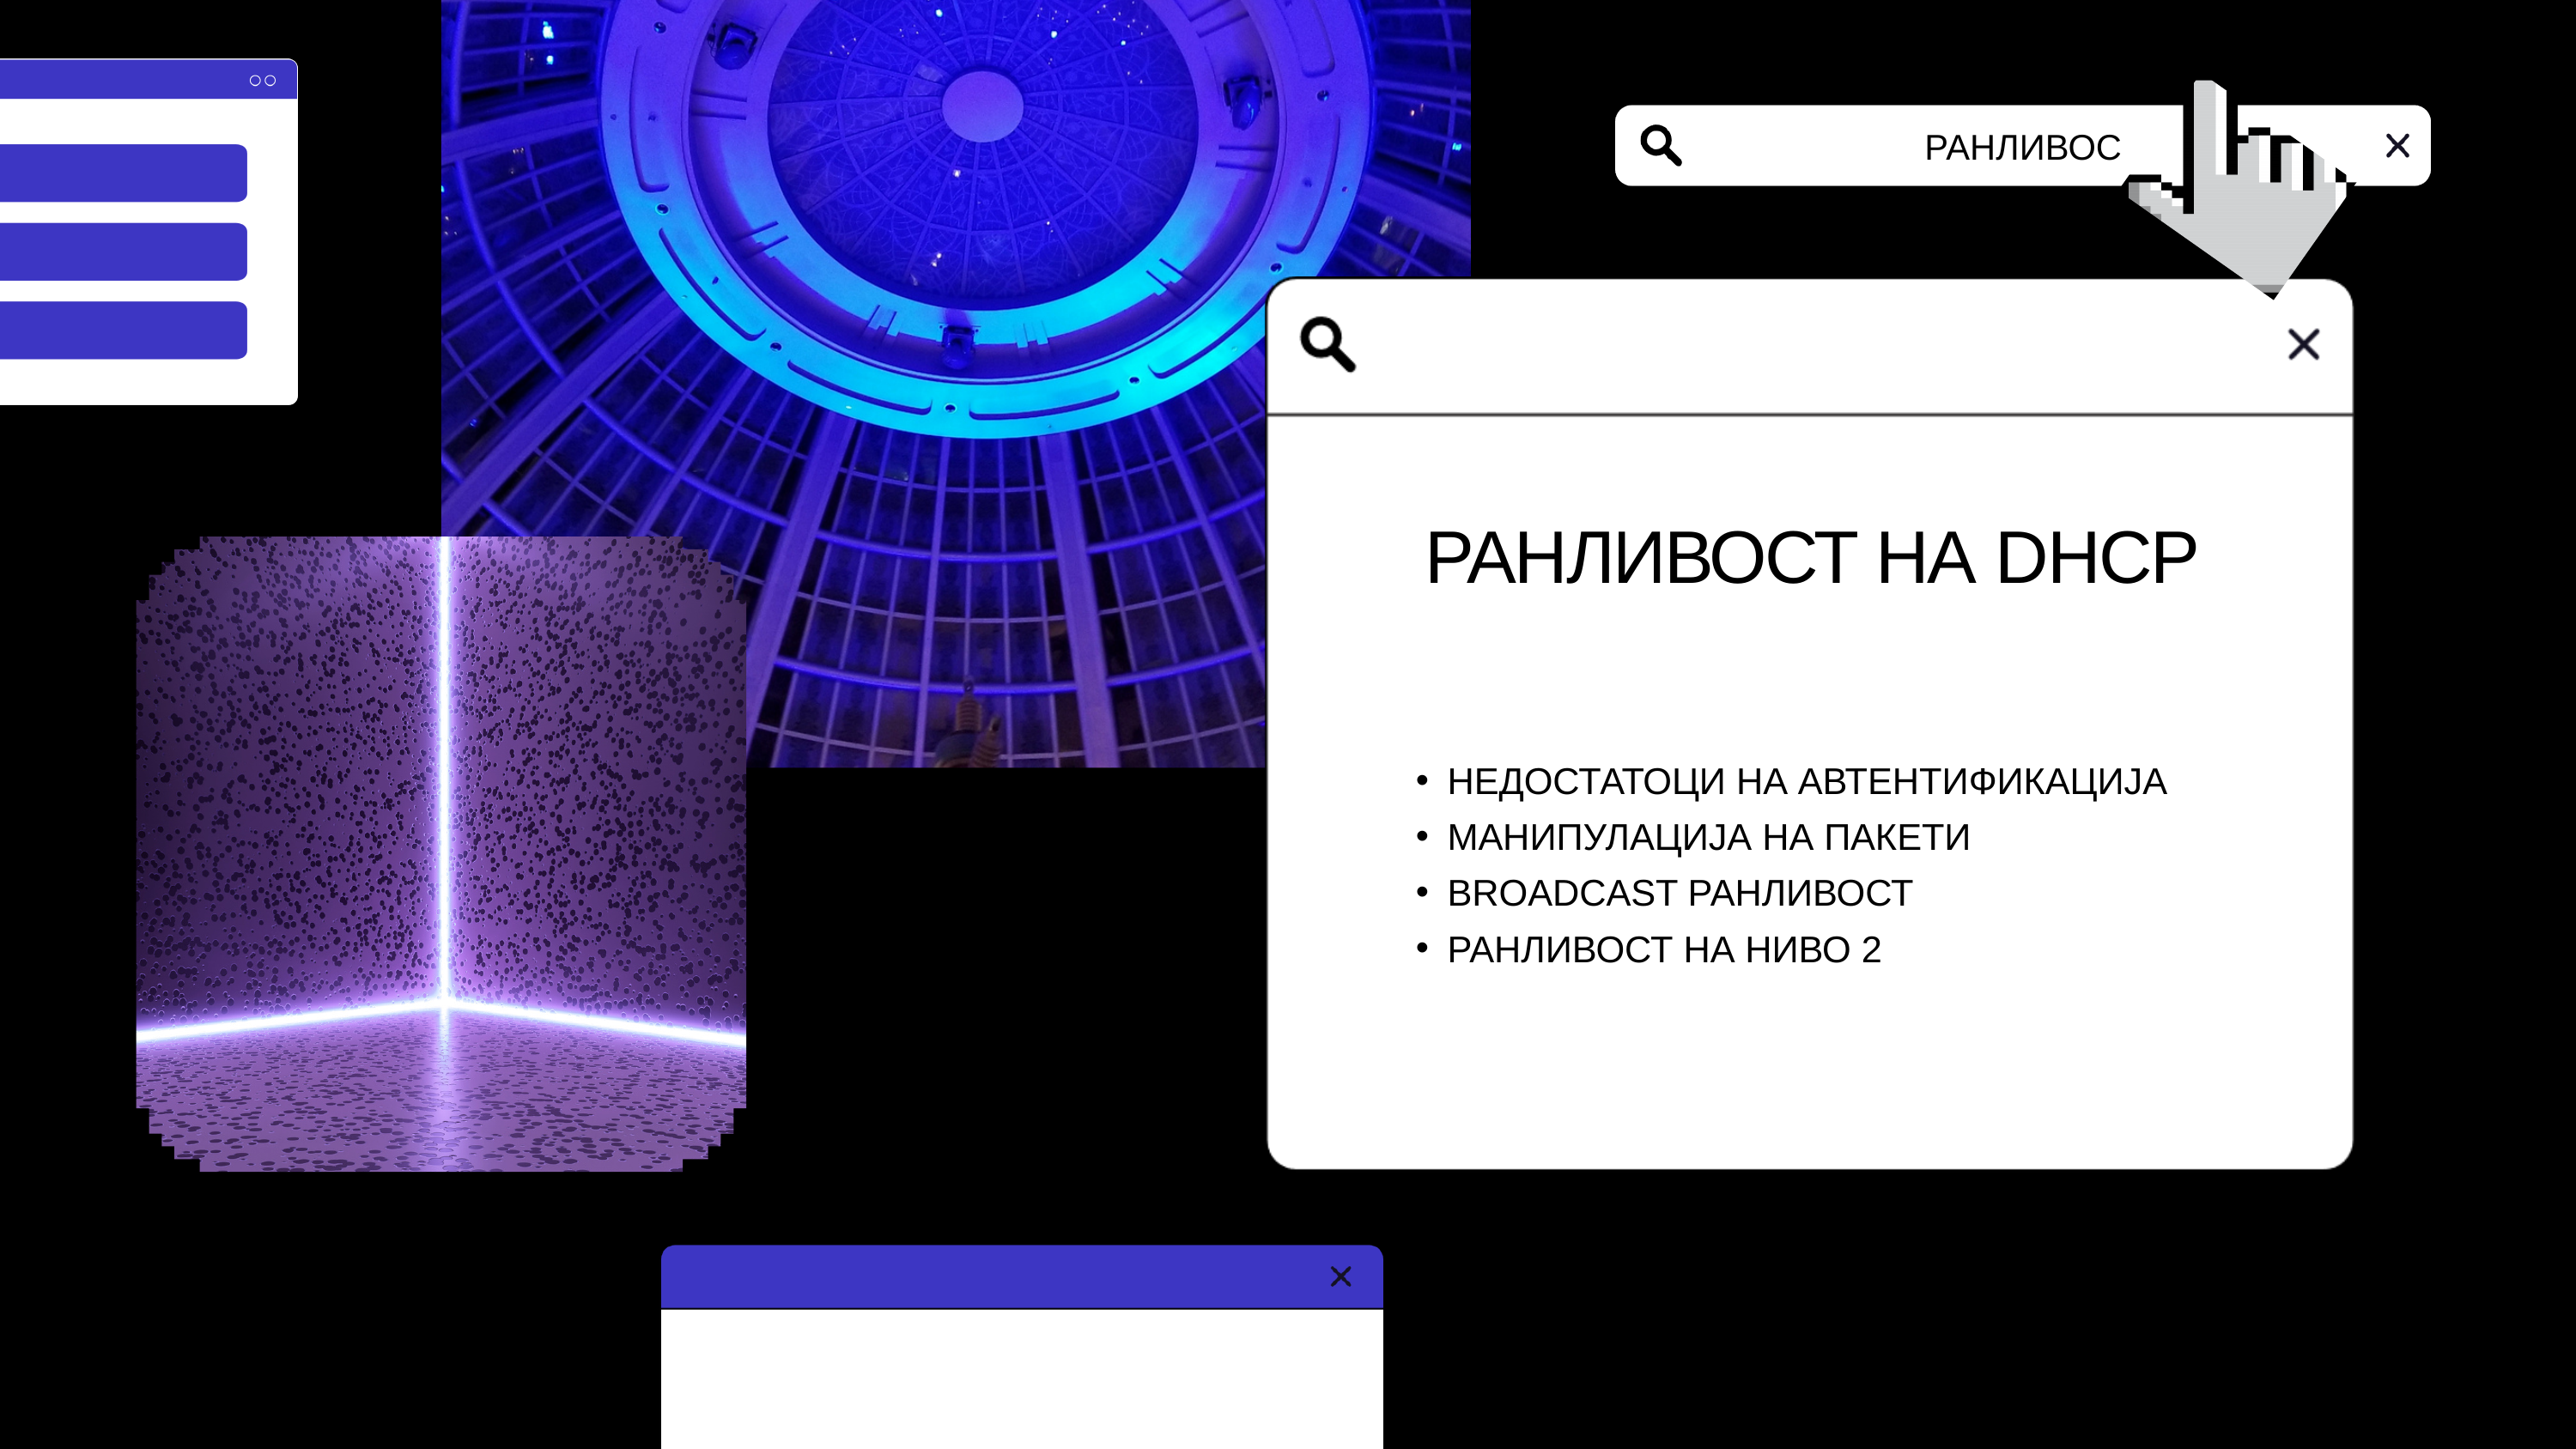

DHCP

РАНЛИВОСТ

РАНЛИВОСТ НА DHCP

НЕДОСТАТОЦИ НА АВТЕНТИФИКАЦИЈА
МАНИПУЛАЦИЈА НА ПАКЕТИ
BROADCAST РАНЛИВОСТ
РАНЛИВОСТ НА НИВО 2